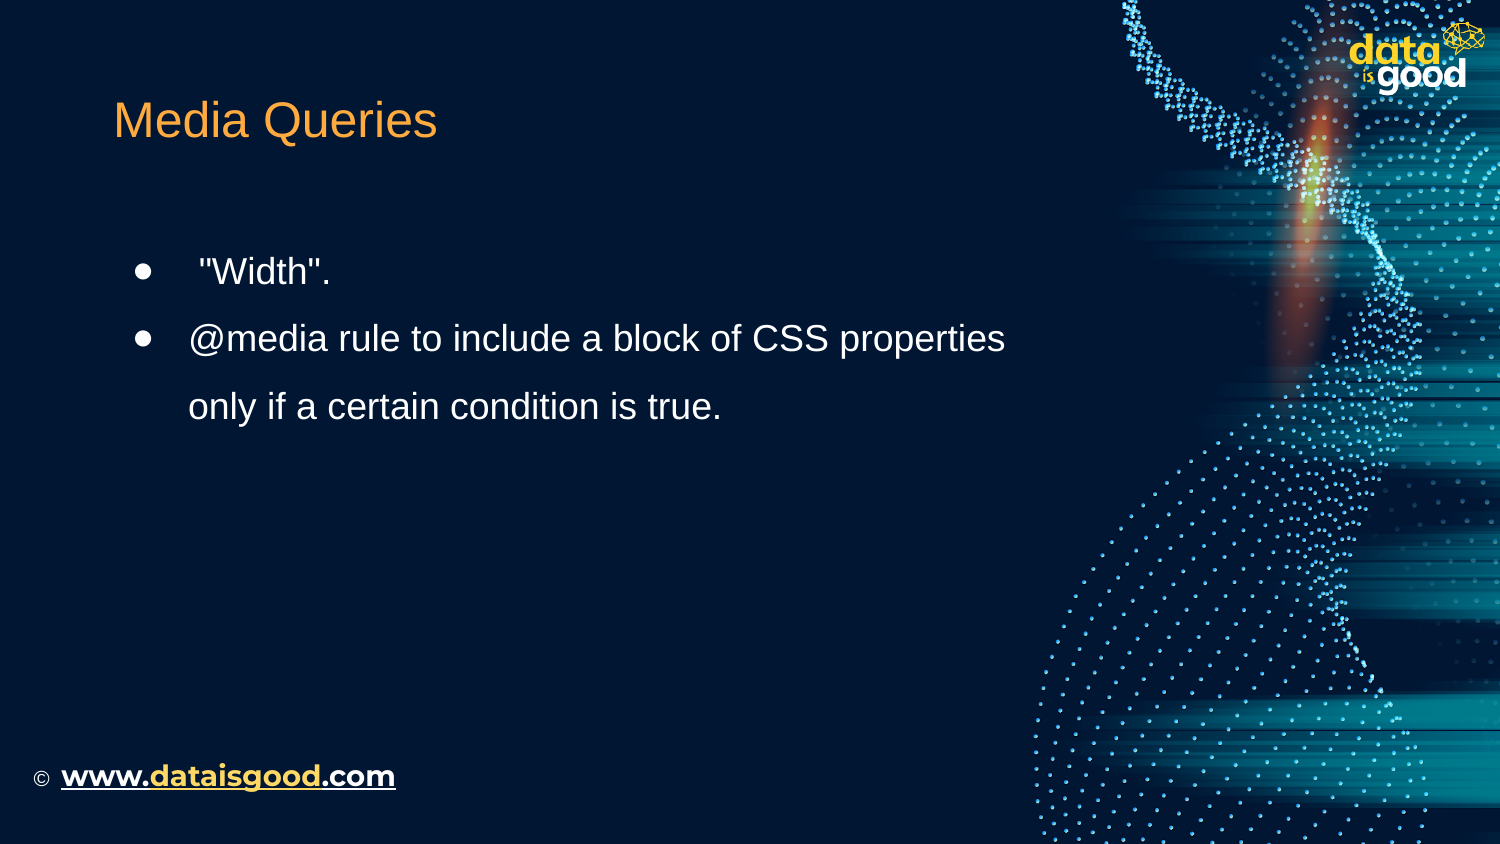

# Media Queries
 "Width".
@media rule to include a block of CSS properties only if a certain condition is true.